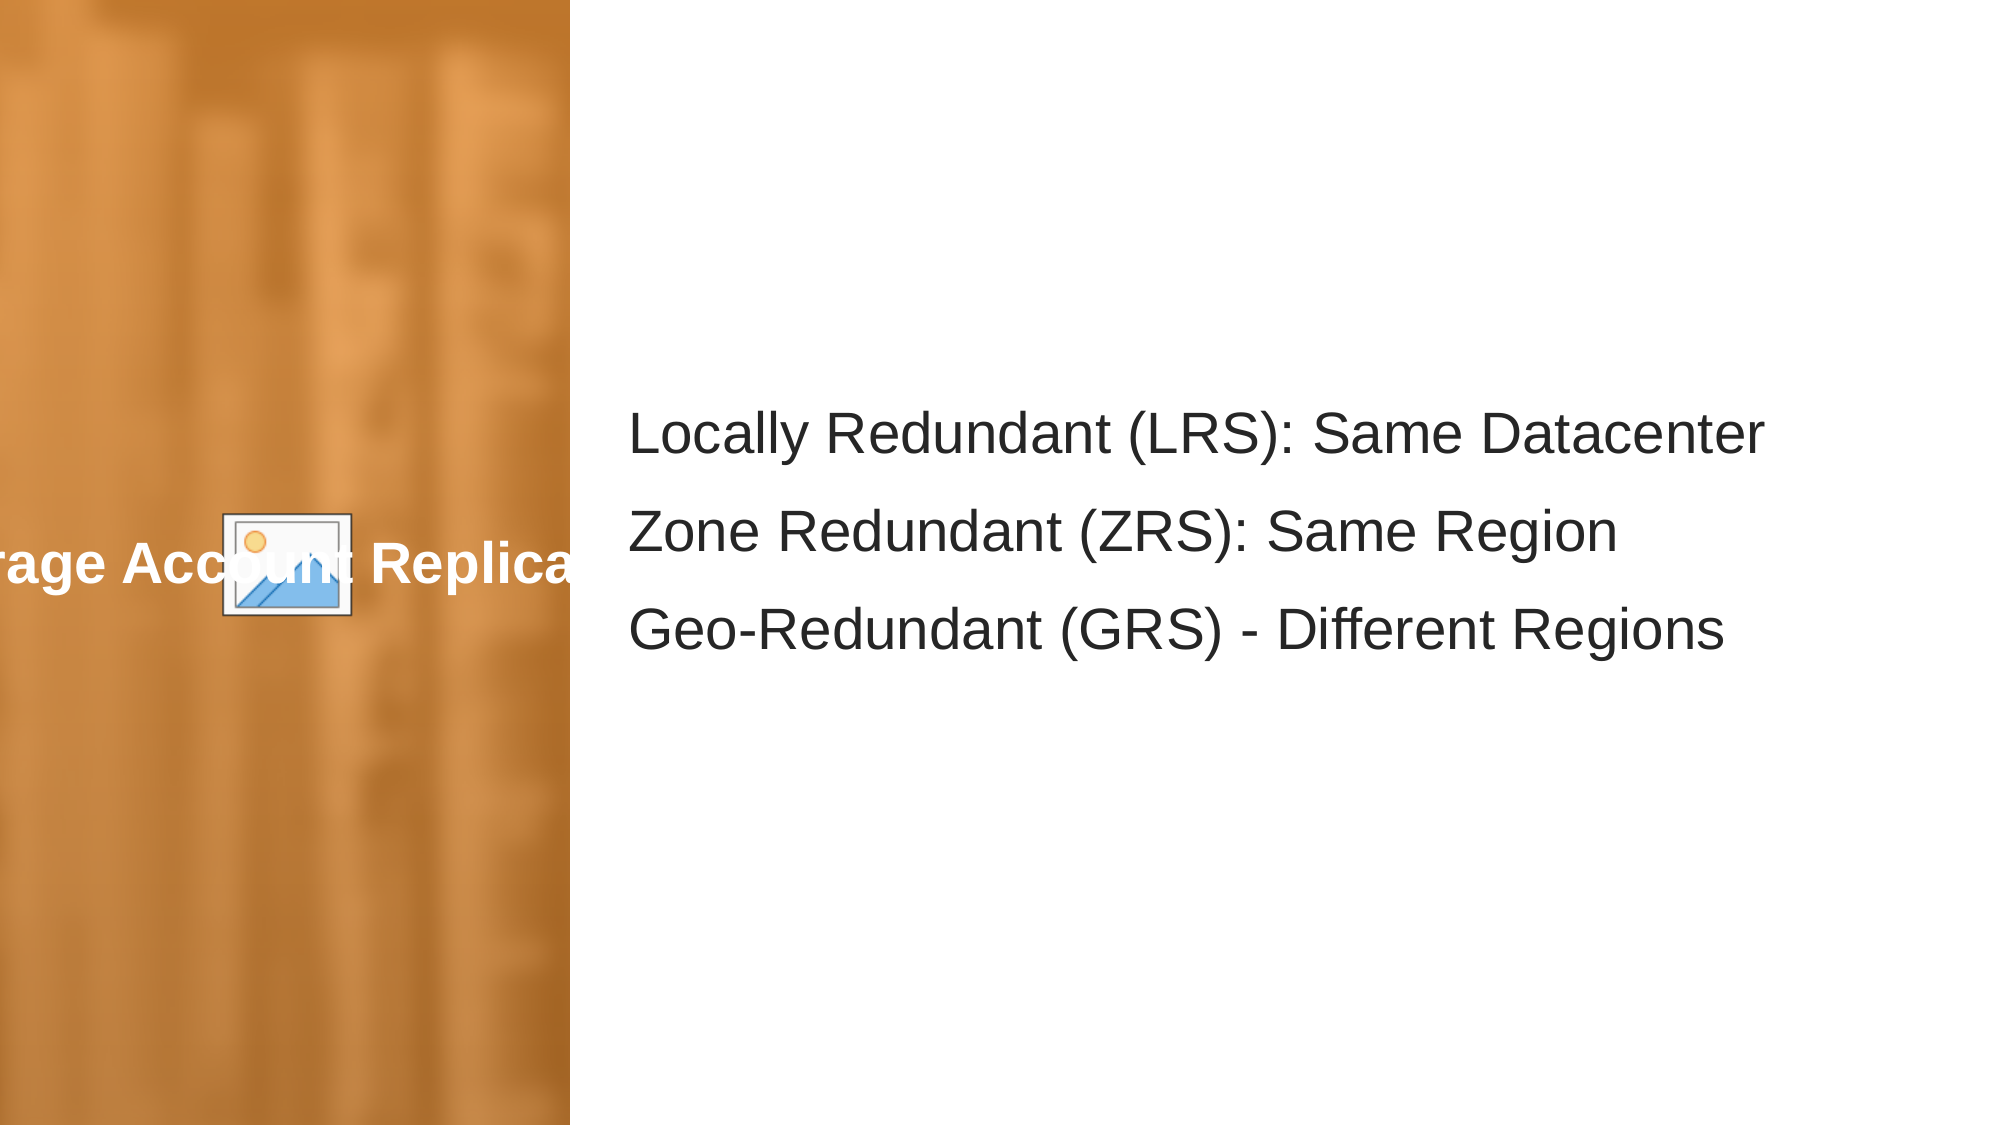

Locally Redundant (LRS): Same Datacenter
Zone Redundant (ZRS): Same Region
Geo-Redundant (GRS) - Different Regions
Storage Account Replication